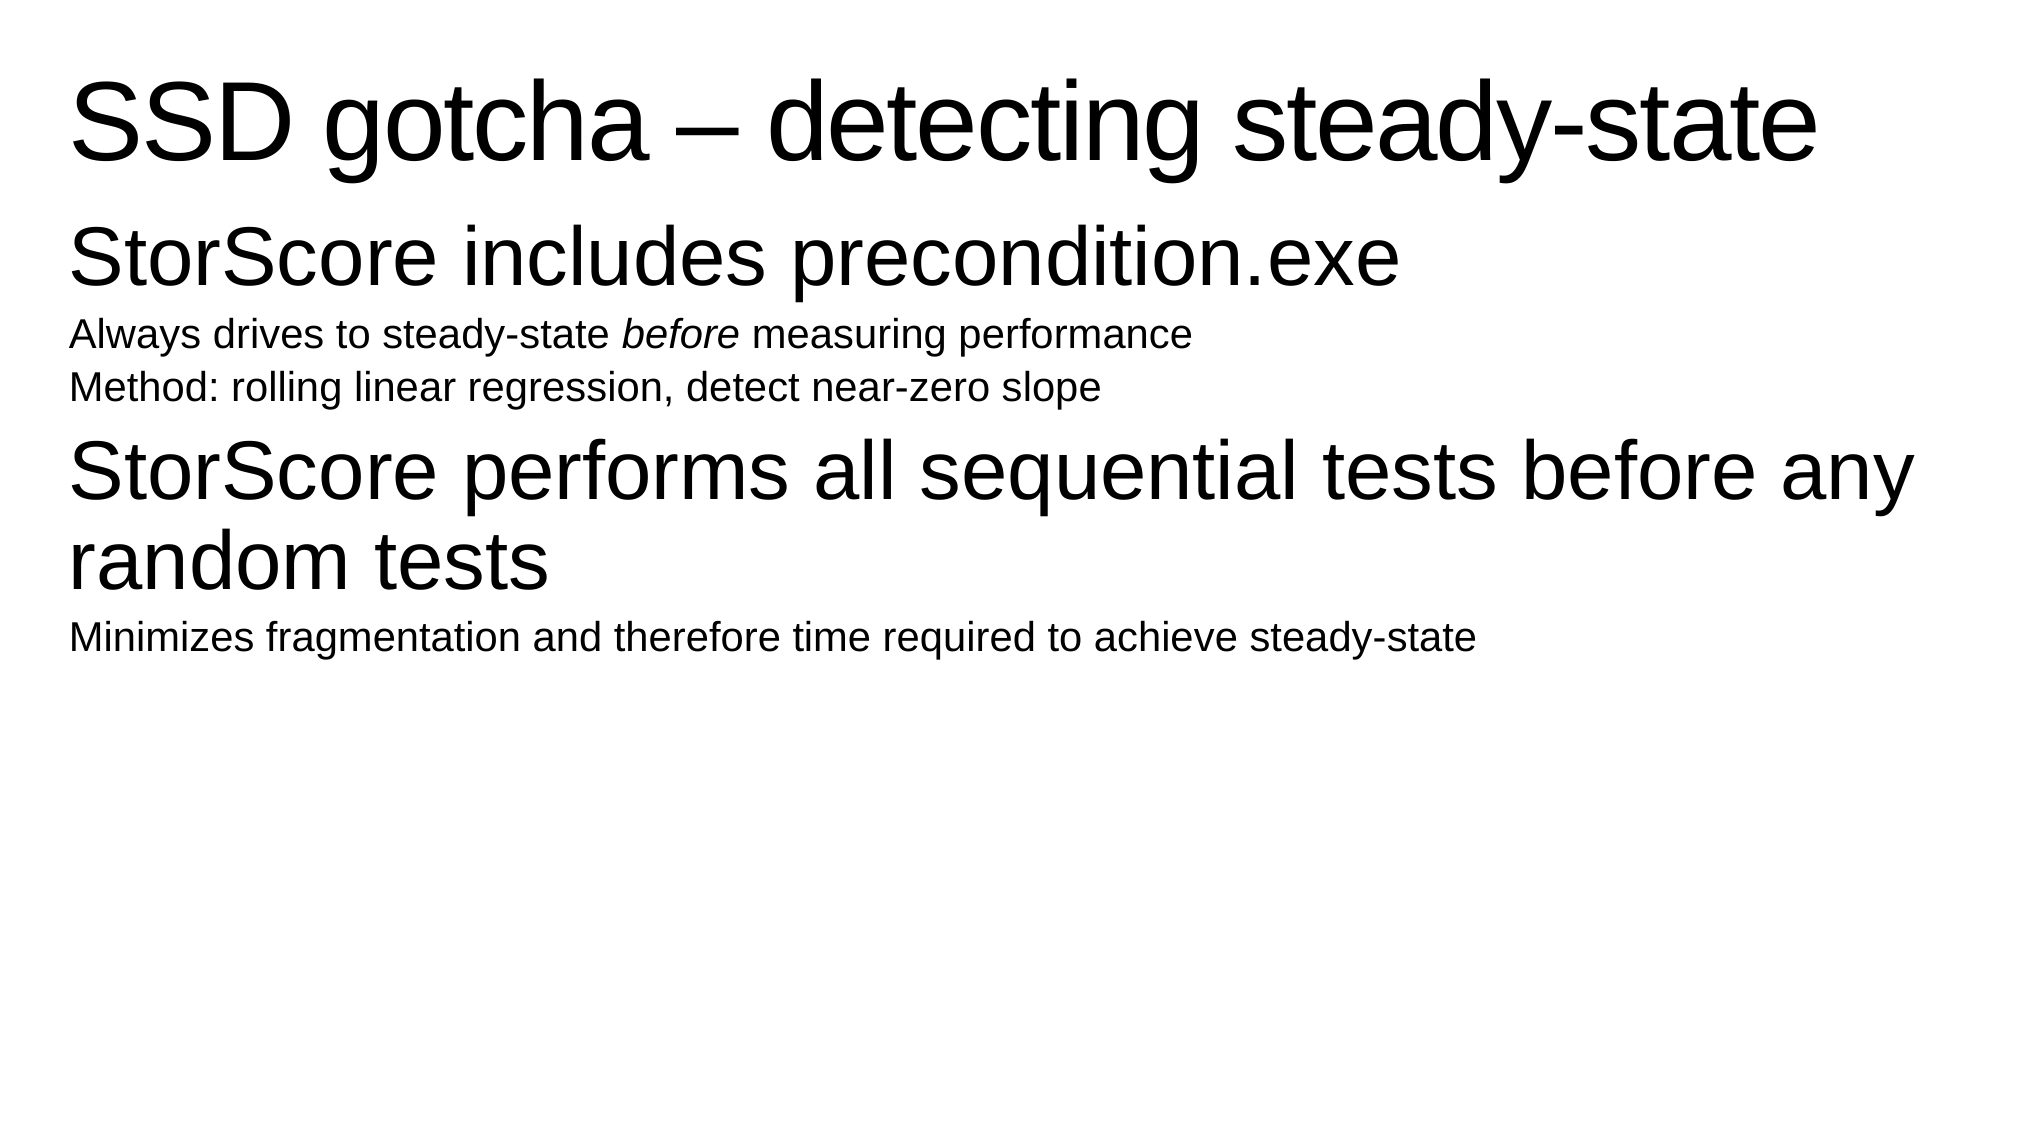

# SSD gotcha – detecting steady-state
StorScore includes precondition.exe
Always drives to steady-state before measuring performance
Method: rolling linear regression, detect near-zero slope
StorScore performs all sequential tests before any random tests
Minimizes fragmentation and therefore time required to achieve steady-state